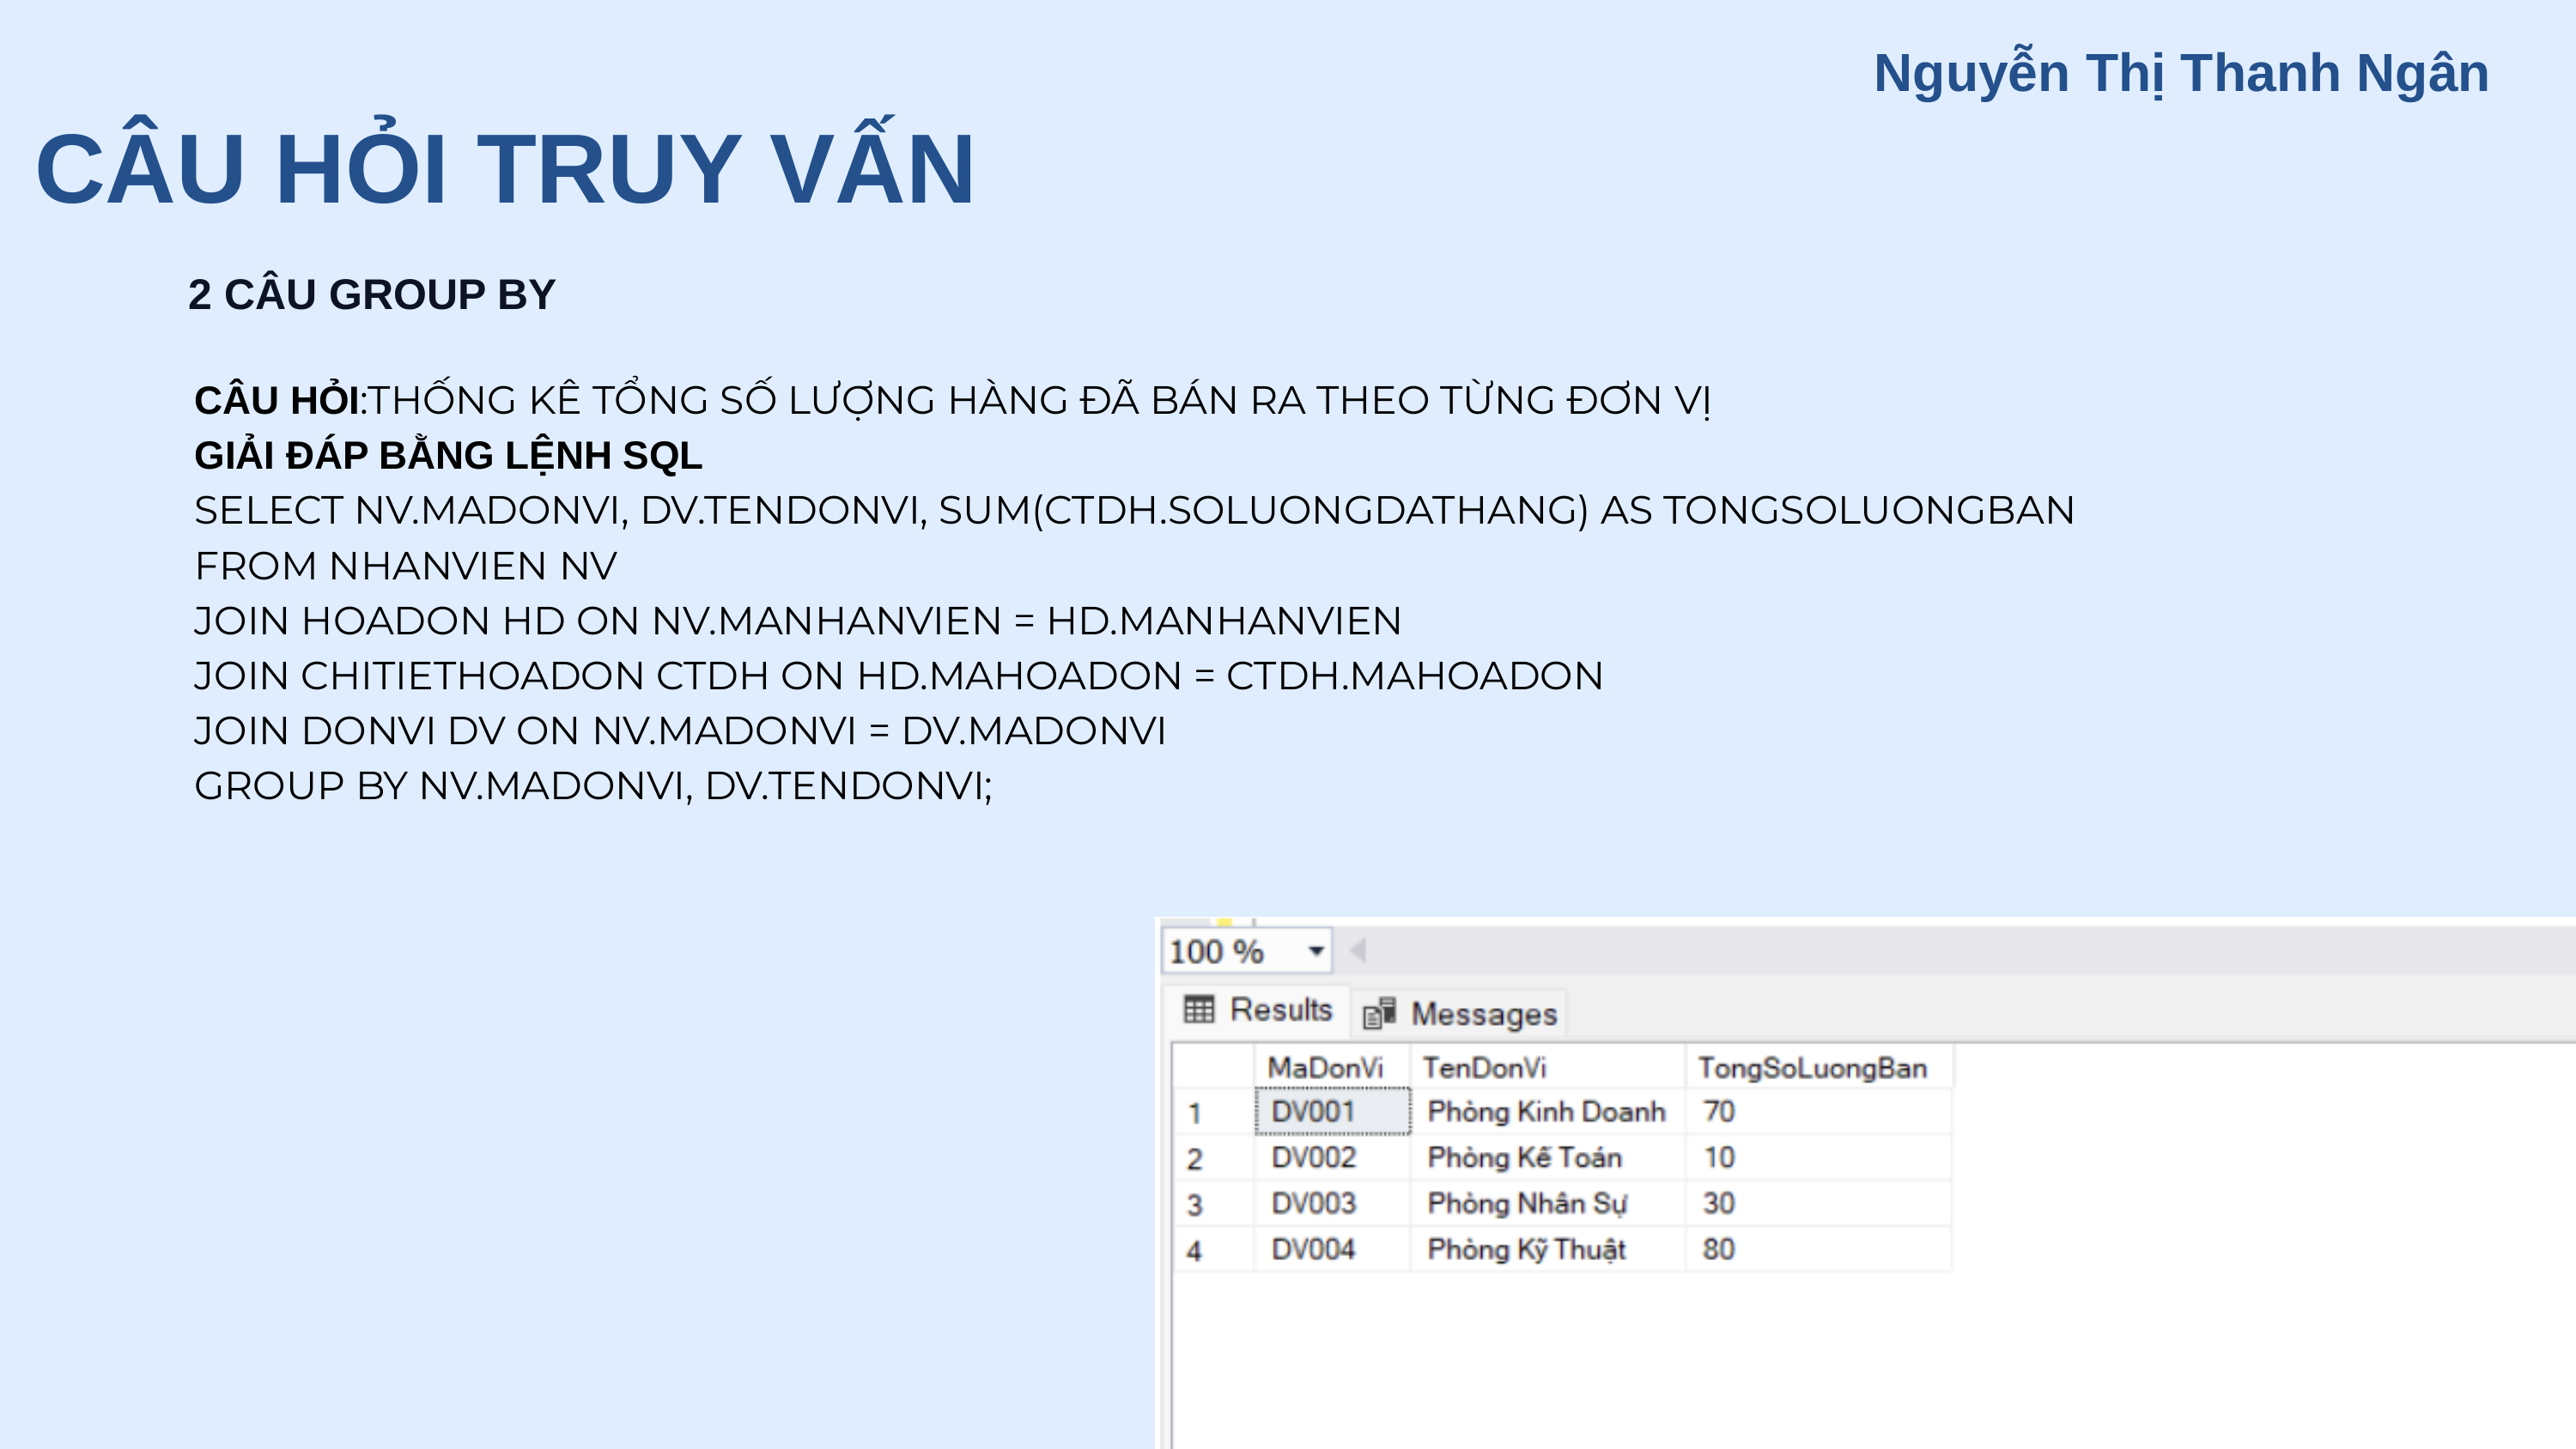

Nguyễn Thị Thanh Ngân
CÂU HỎI TRUY VẤN

2 CÂU GROUP BY

CÂU HỎI:THỐNG KÊ TỔNG SỐ LƯỢNG HÀNG ĐÃ BÁN RA THEO TỪNG ĐƠN VỊ
GIẢI ĐÁP BẰNG LỆNH SQL
SELECT NV.MADONVI, DV.TENDONVI, SUM(CTDH.SOLUONGDATHANG) AS TONGSOLUONGBAN
FROM NHANVIEN NV
JOIN HOADON HD ON NV.MANHANVIEN = HD.MANHANVIEN
JOIN CHITIETHOADON CTDH ON HD.MAHOADON = CTDH.MAHOADON
JOIN DONVI DV ON NV.MADONVI = DV.MADONVI
GROUP BY NV.MADONVI, DV.TENDONVI;